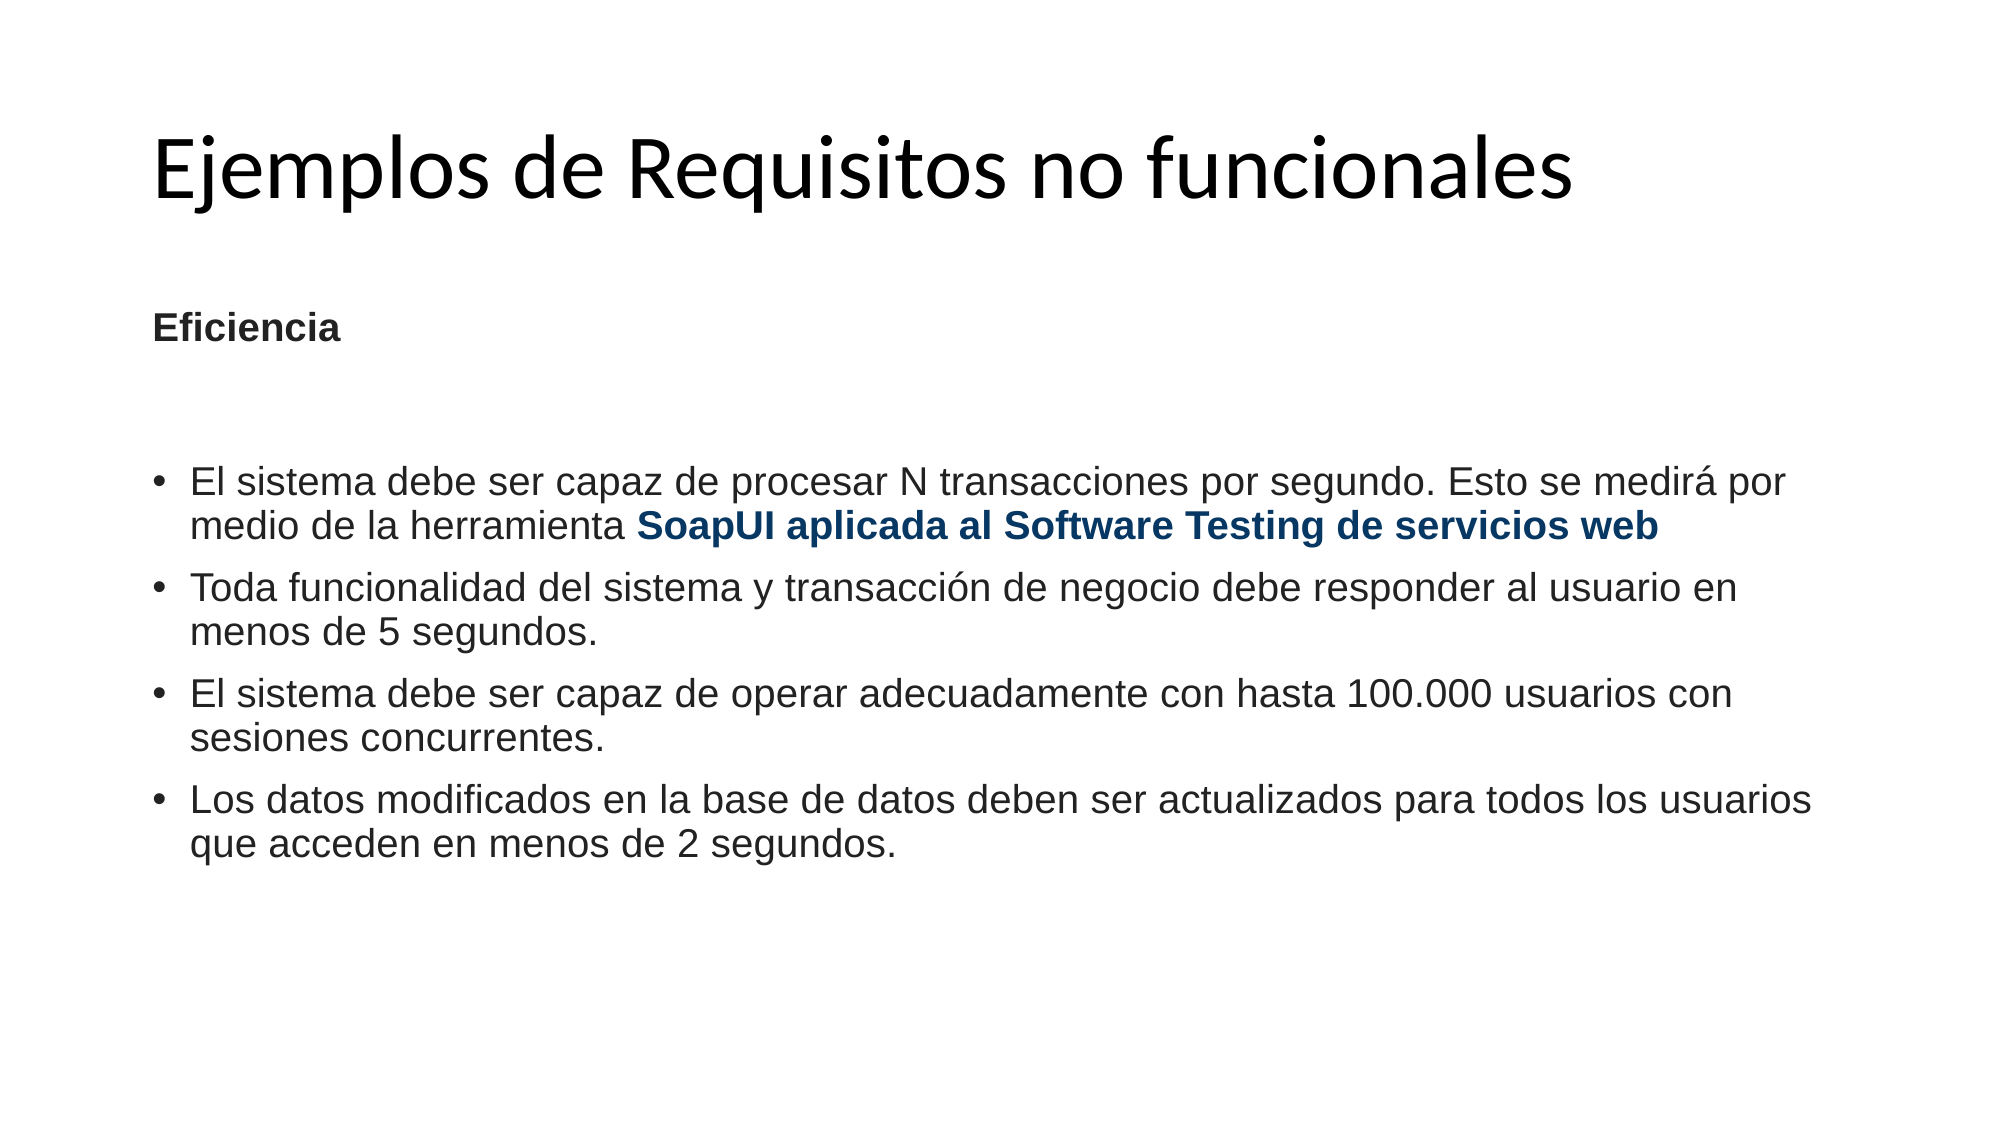

# Ejemplos de Requisitos no funcionales
Eficiencia
El sistema debe ser capaz de procesar N transacciones por segundo. Esto se medirá por medio de la herramienta SoapUI aplicada al Software Testing de servicios web
Toda funcionalidad del sistema y transacción de negocio debe responder al usuario en menos de 5 segundos.
El sistema debe ser capaz de operar adecuadamente con hasta 100.000 usuarios con sesiones concurrentes.
Los datos modificados en la base de datos deben ser actualizados para todos los usuarios que acceden en menos de 2 segundos.